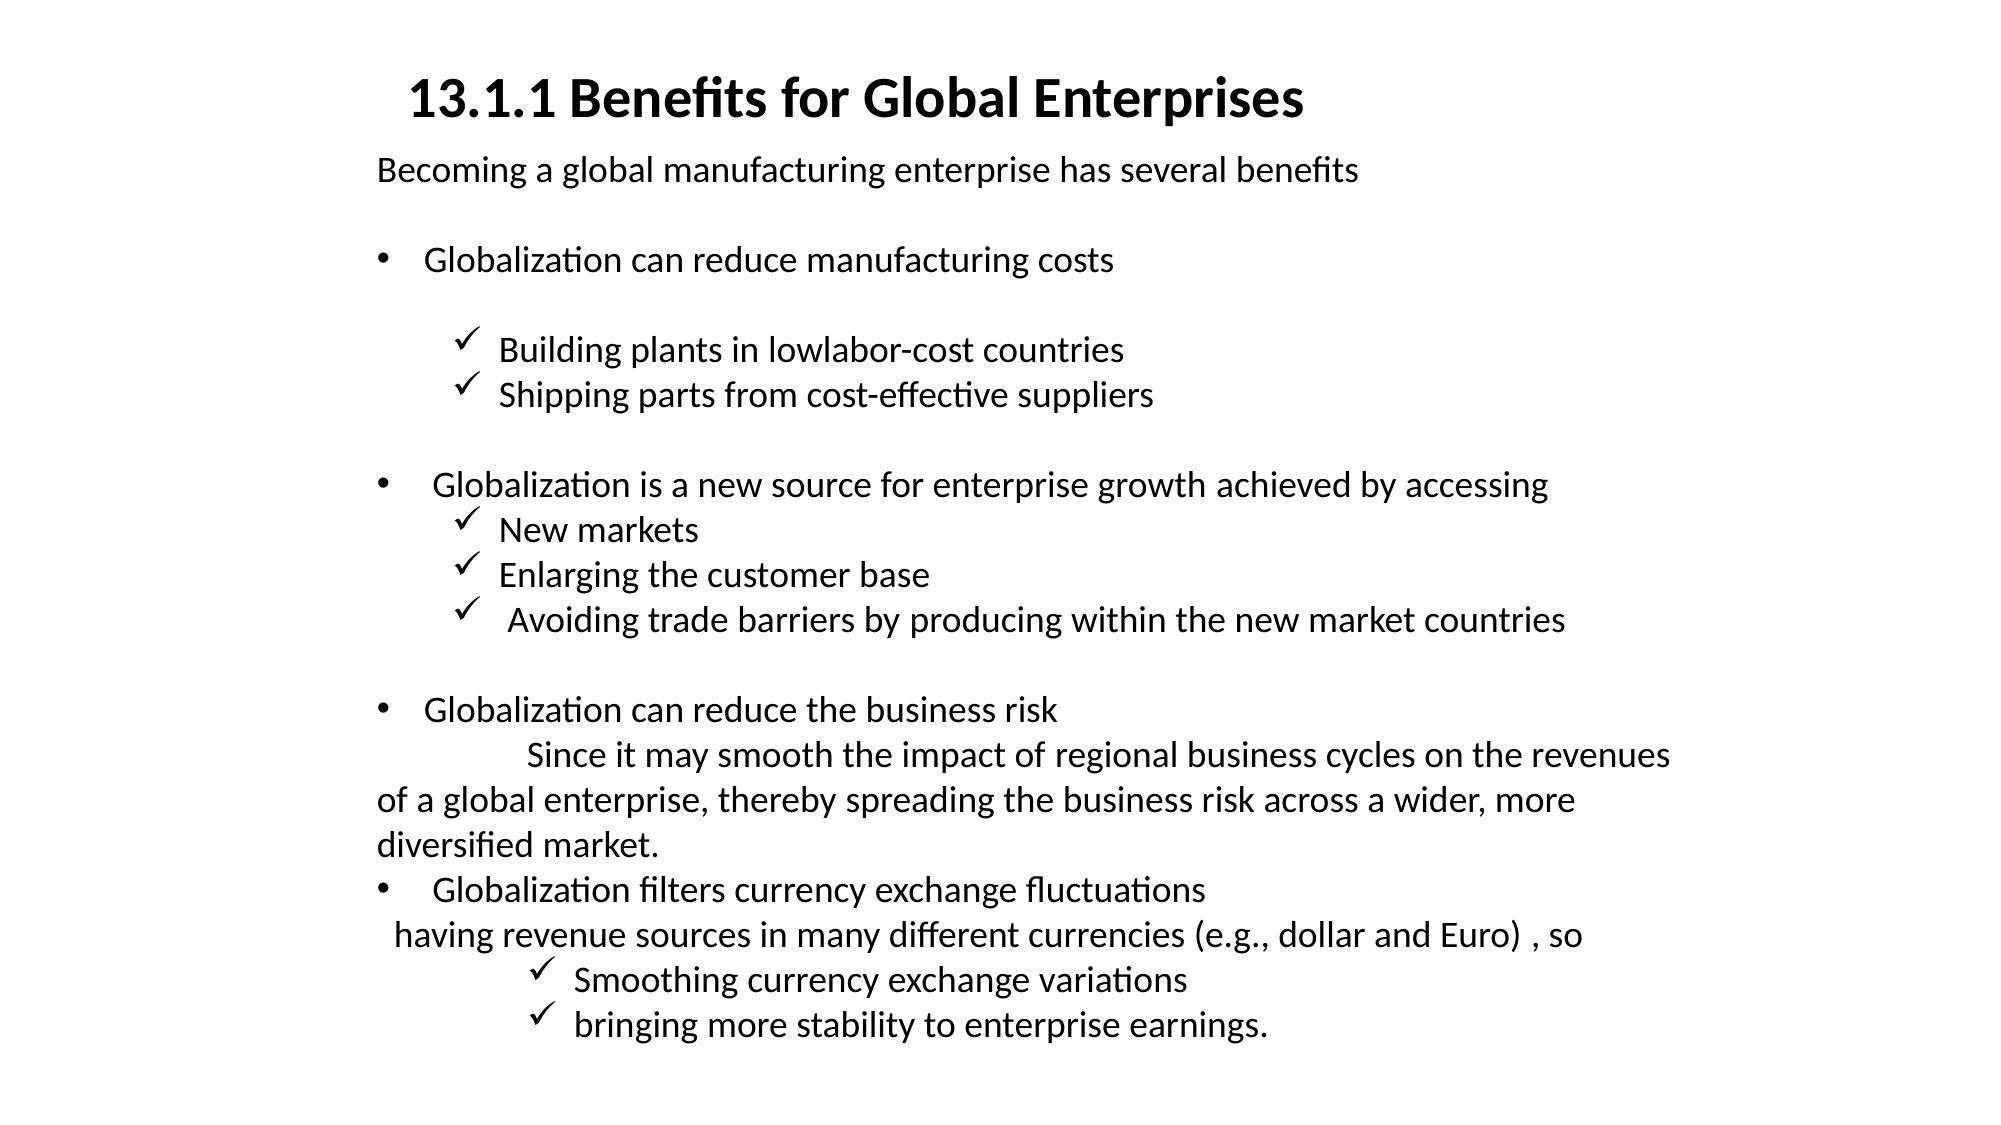

13.1.1 Benefits for Global Enterprises
Becoming a global manufacturing enterprise has several benefits

Globalization can reduce manufacturing costs

Building plants in lowlabor-cost countries
Shipping parts from cost-effective suppliers

 Globalization is a new source for enterprise growth achieved by accessing
New markets
Enlarging the customer base
 Avoiding trade barriers by producing within the new market countries

Globalization can reduce the business risk
	Since it may smooth the impact of regional business cycles on the revenues of a global enterprise, thereby spreading the business risk across a wider, more diversified market.
 Globalization filters currency exchange fluctuations
  having revenue sources in many different currencies (e.g., dollar and Euro) , so
Smoothing currency exchange variations
bringing more stability to enterprise earnings.